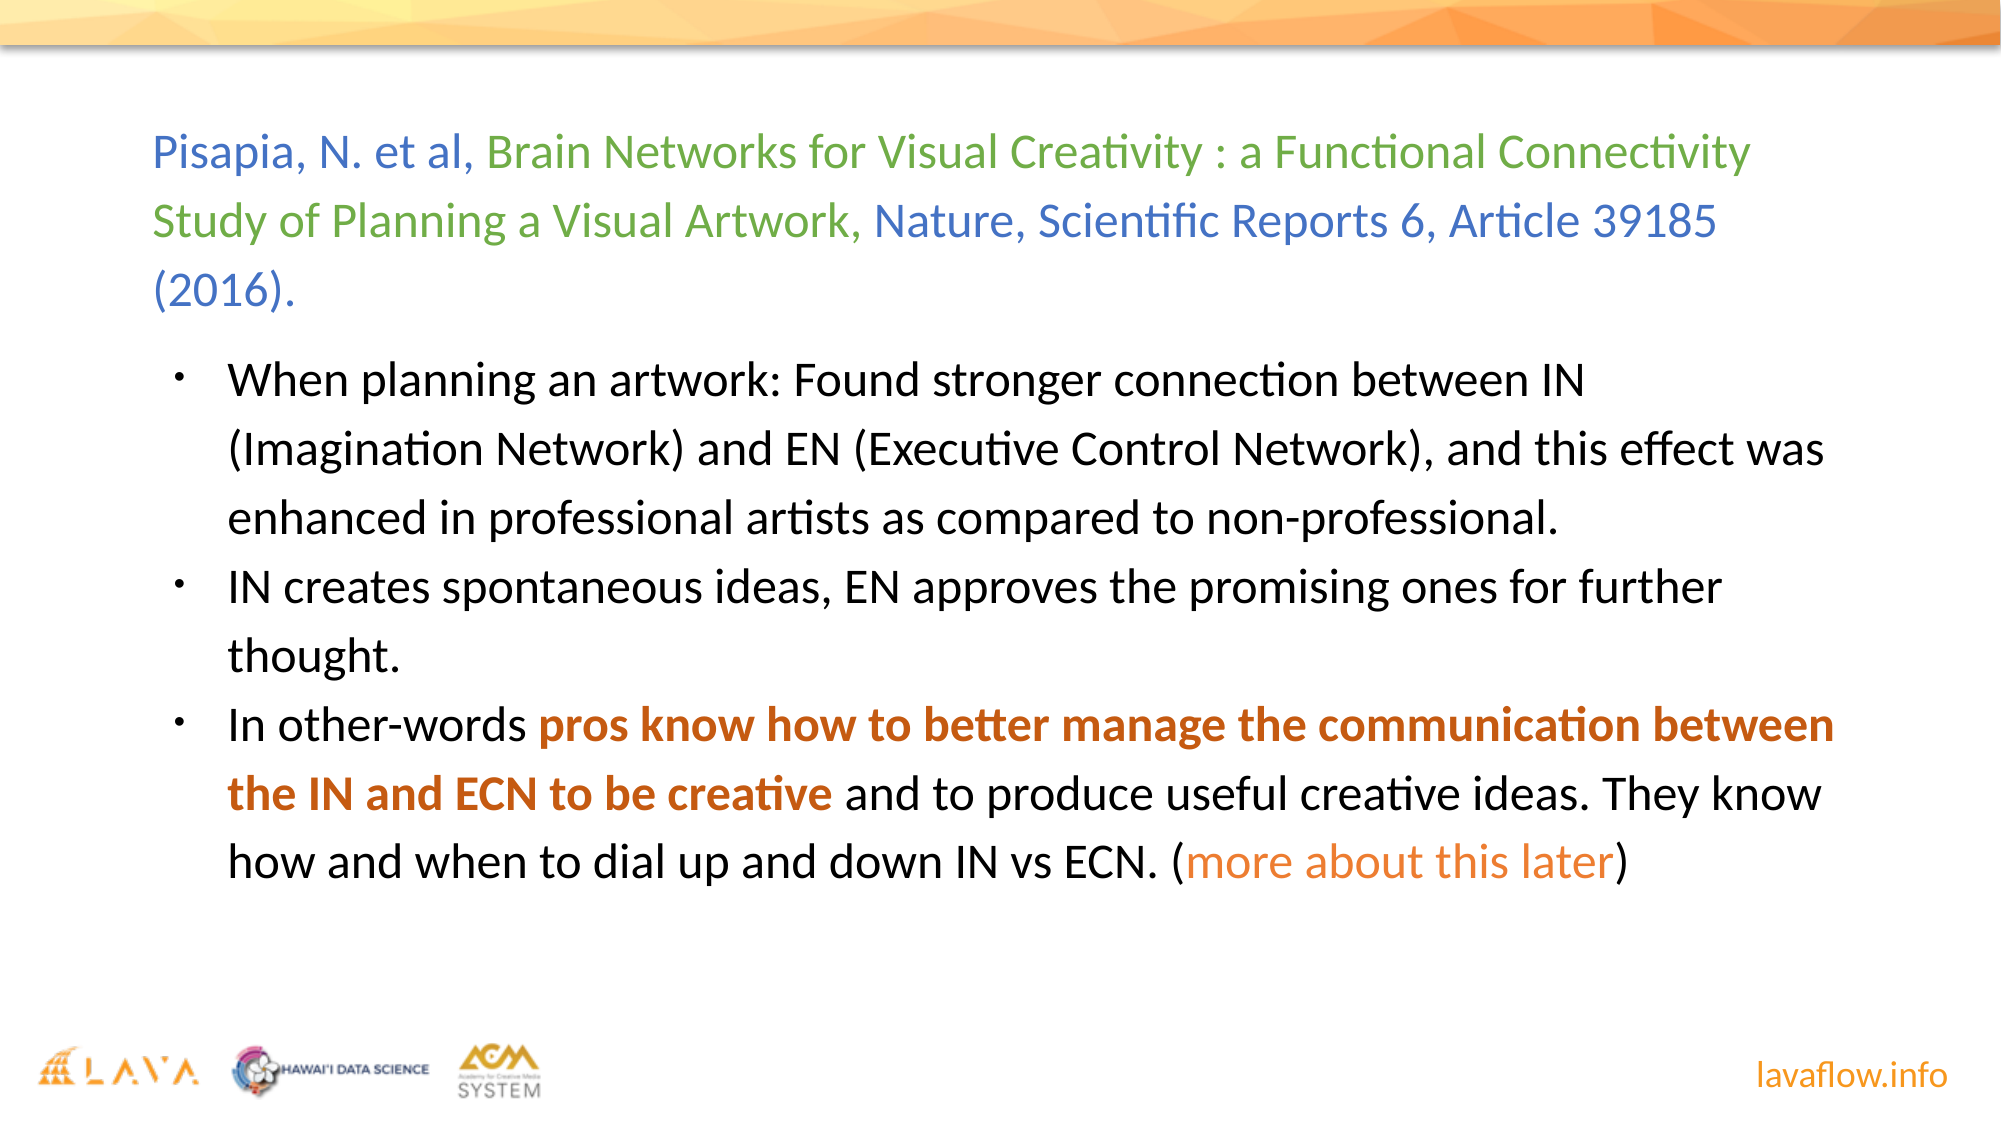

Pisapia, N. et al, Brain Networks for Visual Creativity : a Functional Connectivity Study of Planning a Visual Artwork, Nature, Scientific Reports 6, Article 39185 (2016).
When planning an artwork: Found stronger connection between IN (Imagination Network) and EN (Executive Control Network), and this effect was enhanced in professional artists as compared to non-professional.
IN creates spontaneous ideas, EN approves the promising ones for further thought.
In other-words pros know how to better manage the communication between the IN and ECN to be creative and to produce useful creative ideas. They know how and when to dial up and down IN vs ECN. (more about this later)